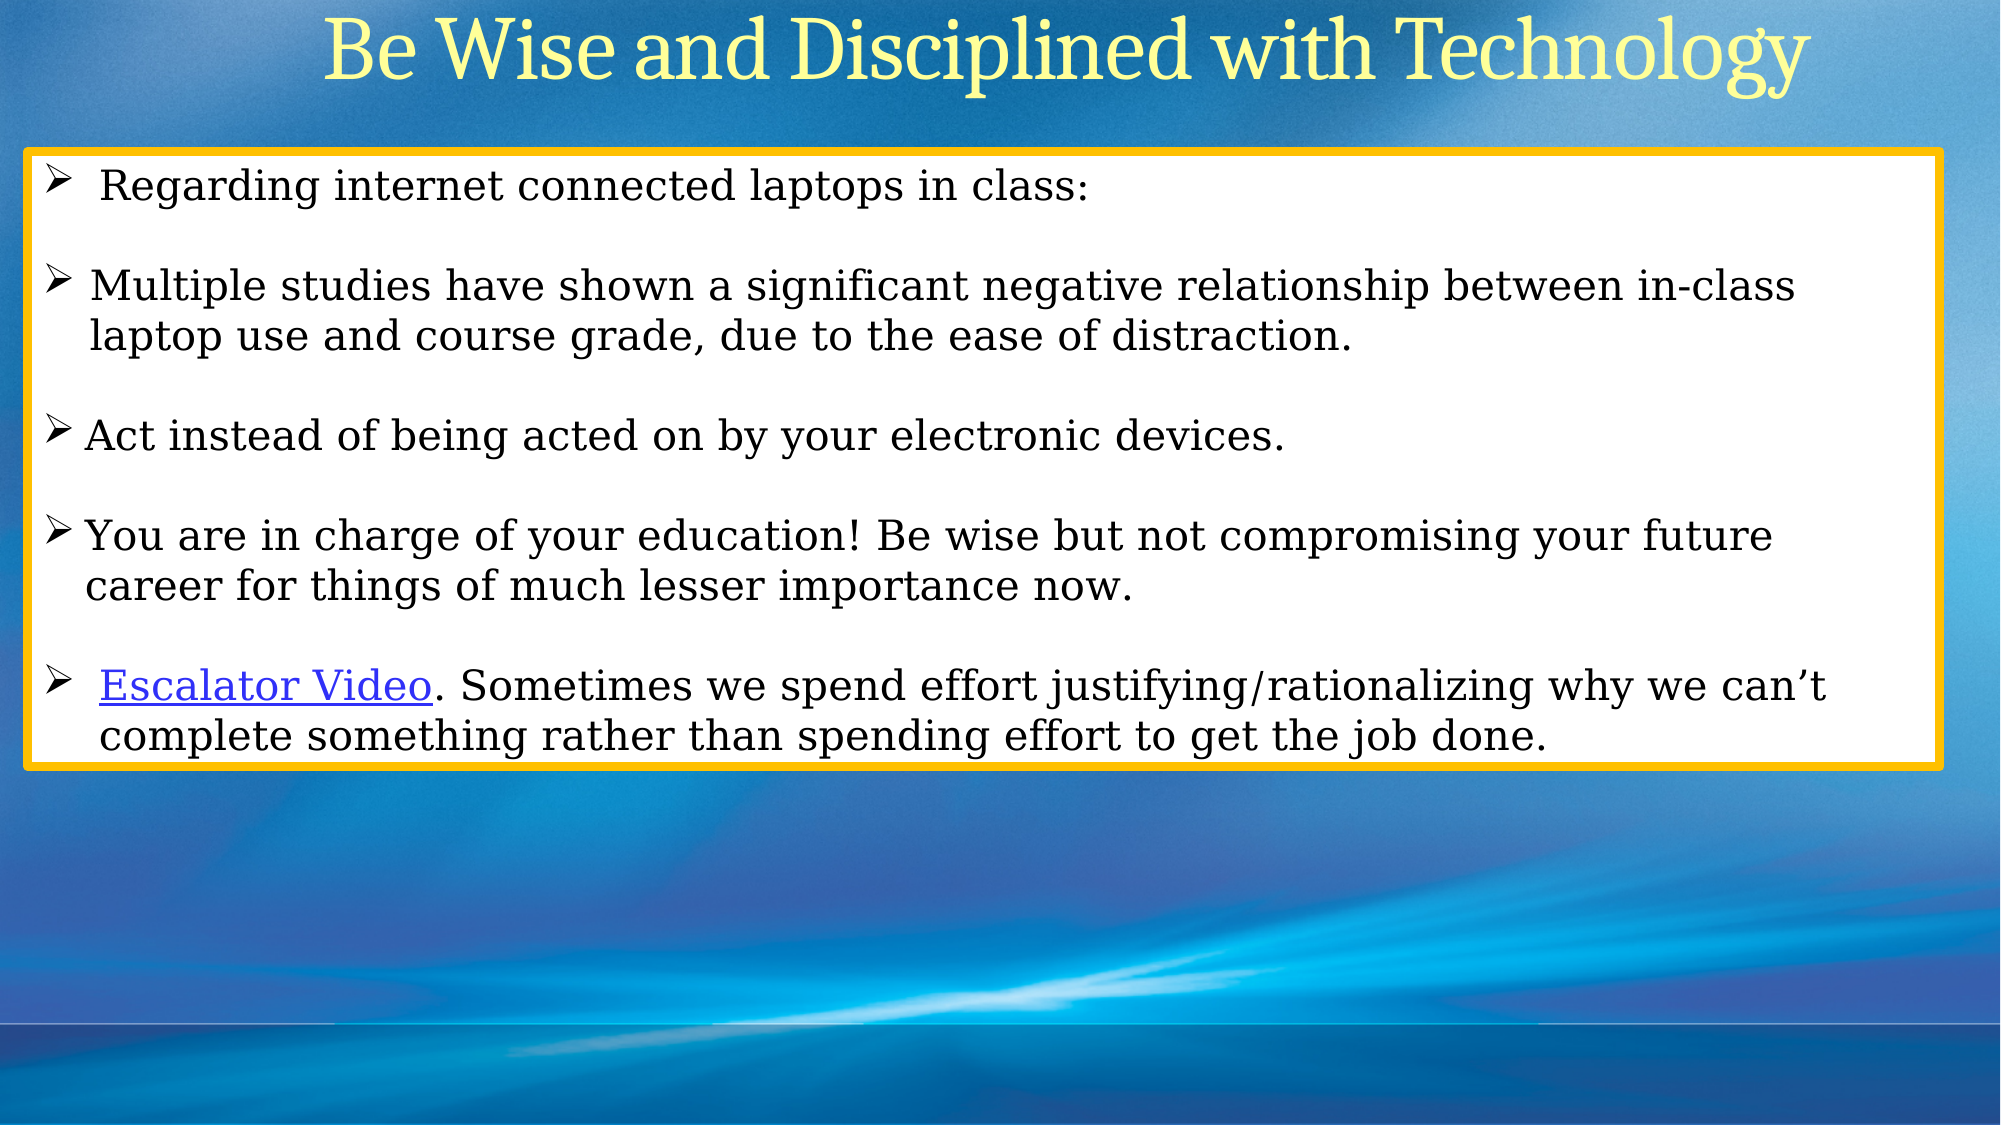

Be Wise and Disciplined with Technology
Regarding internet connected laptops in class:

Multiple studies have shown a significant negative relationship between in-class laptop use and course grade, due to the ease of distraction.

Act instead of being acted on by your electronic devices.

You are in charge of your education! Be wise but not compromising your future career for things of much lesser importance now.

Escalator Video. Sometimes we spend effort justifying/rationalizing why we can’t complete something rather than spending effort to get the job done.